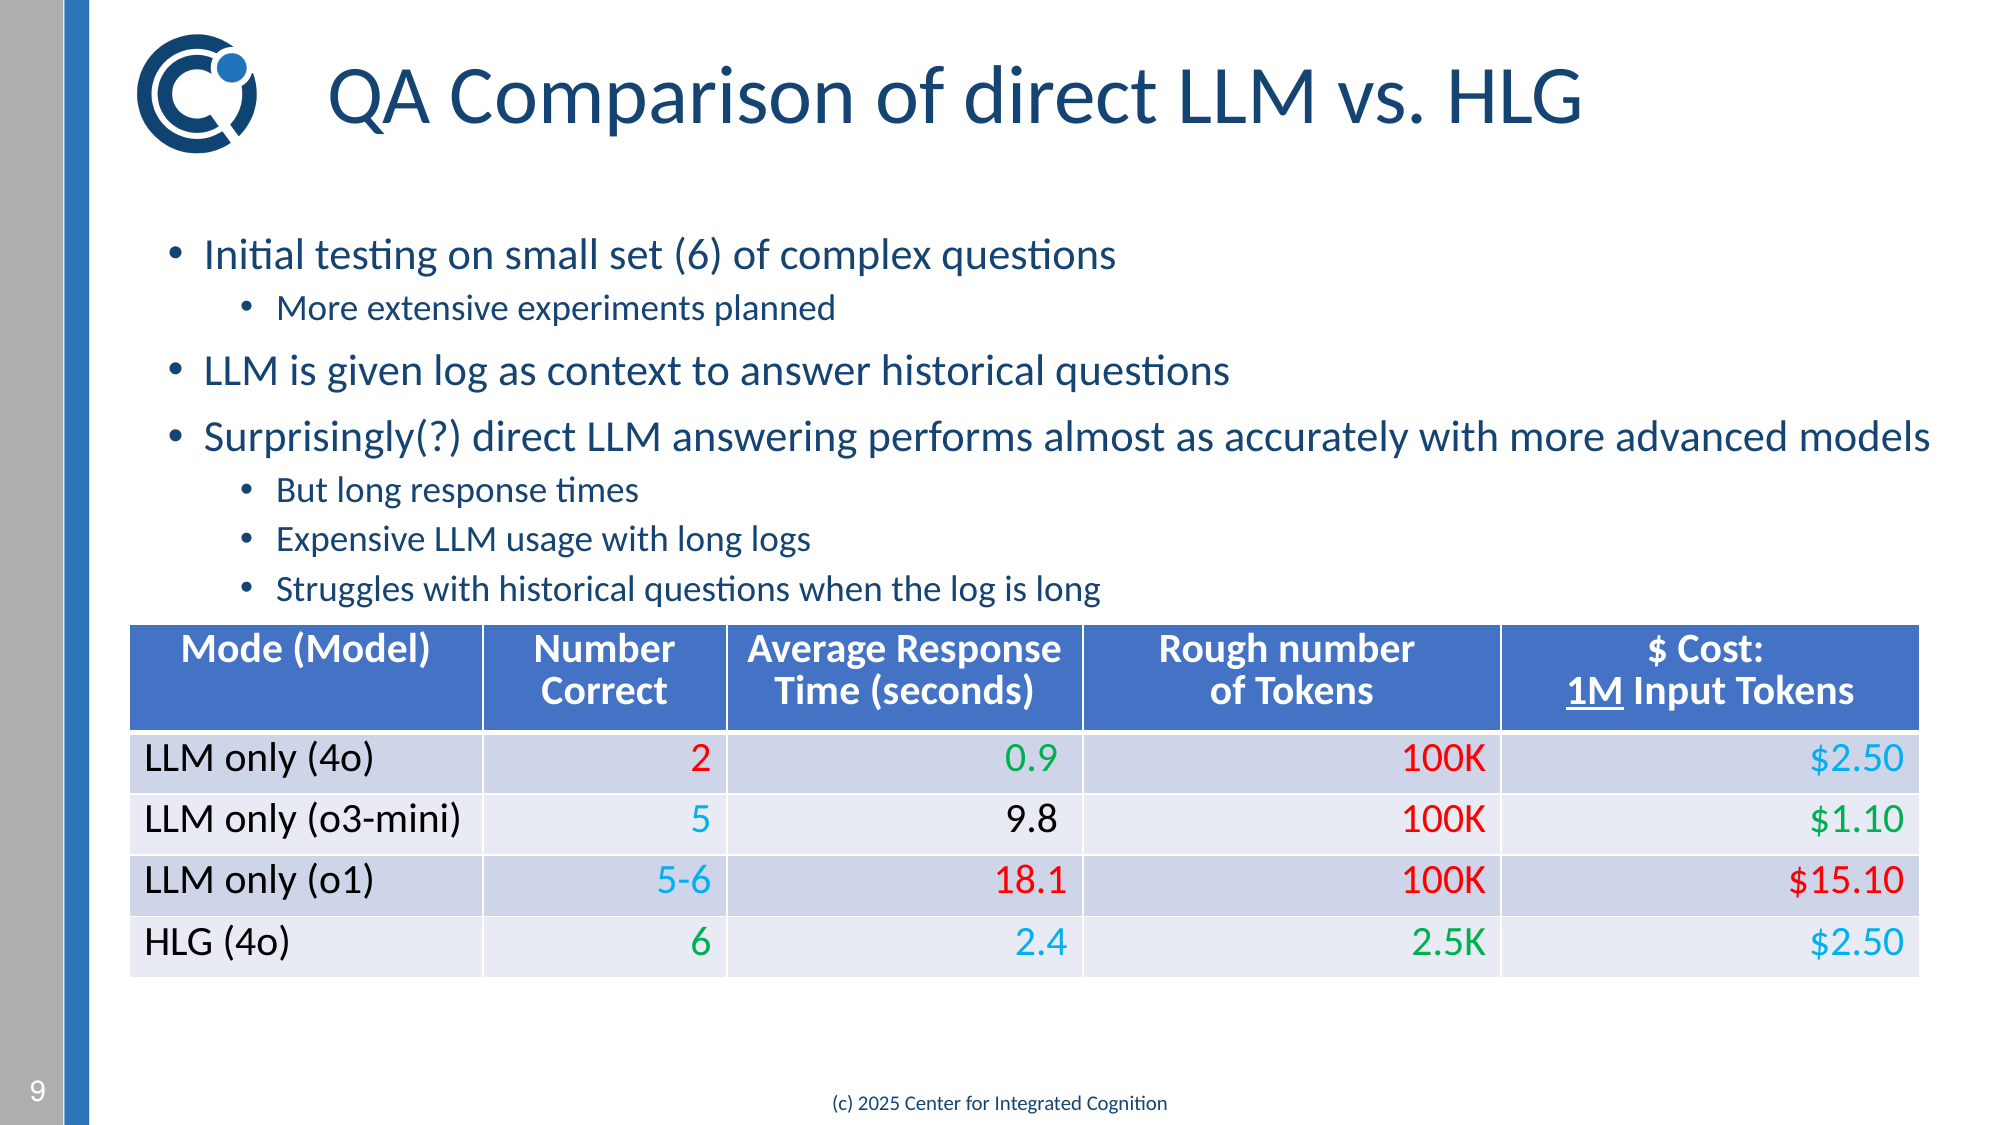

# QA Comparison of direct LLM vs. HLG
Initial testing on small set (6) of complex questions
More extensive experiments planned
LLM is given log as context to answer historical questions
Surprisingly(?) direct LLM answering performs almost as accurately with more advanced models
But long response times
Expensive LLM usage with long logs
Struggles with historical questions when the log is long
| Mode (Model) | Number Correct | Average Response Time (seconds) | Rough number of Tokens | $ Cost: 1M Input Tokens |
| --- | --- | --- | --- | --- |
| LLM only (4o) | 2 | 0.9 | 100K | $2.50 |
| LLM only (o3-mini) | 5 | 9.8 | 100K | $1.10 |
| LLM only (o1) | 5-6 | 18.1 | 100K | $15.10 |
| HLG (4o) | 6 | 2.4 | 2.5K | $2.50 |
9
(c) 2025 Center for Integrated Cognition